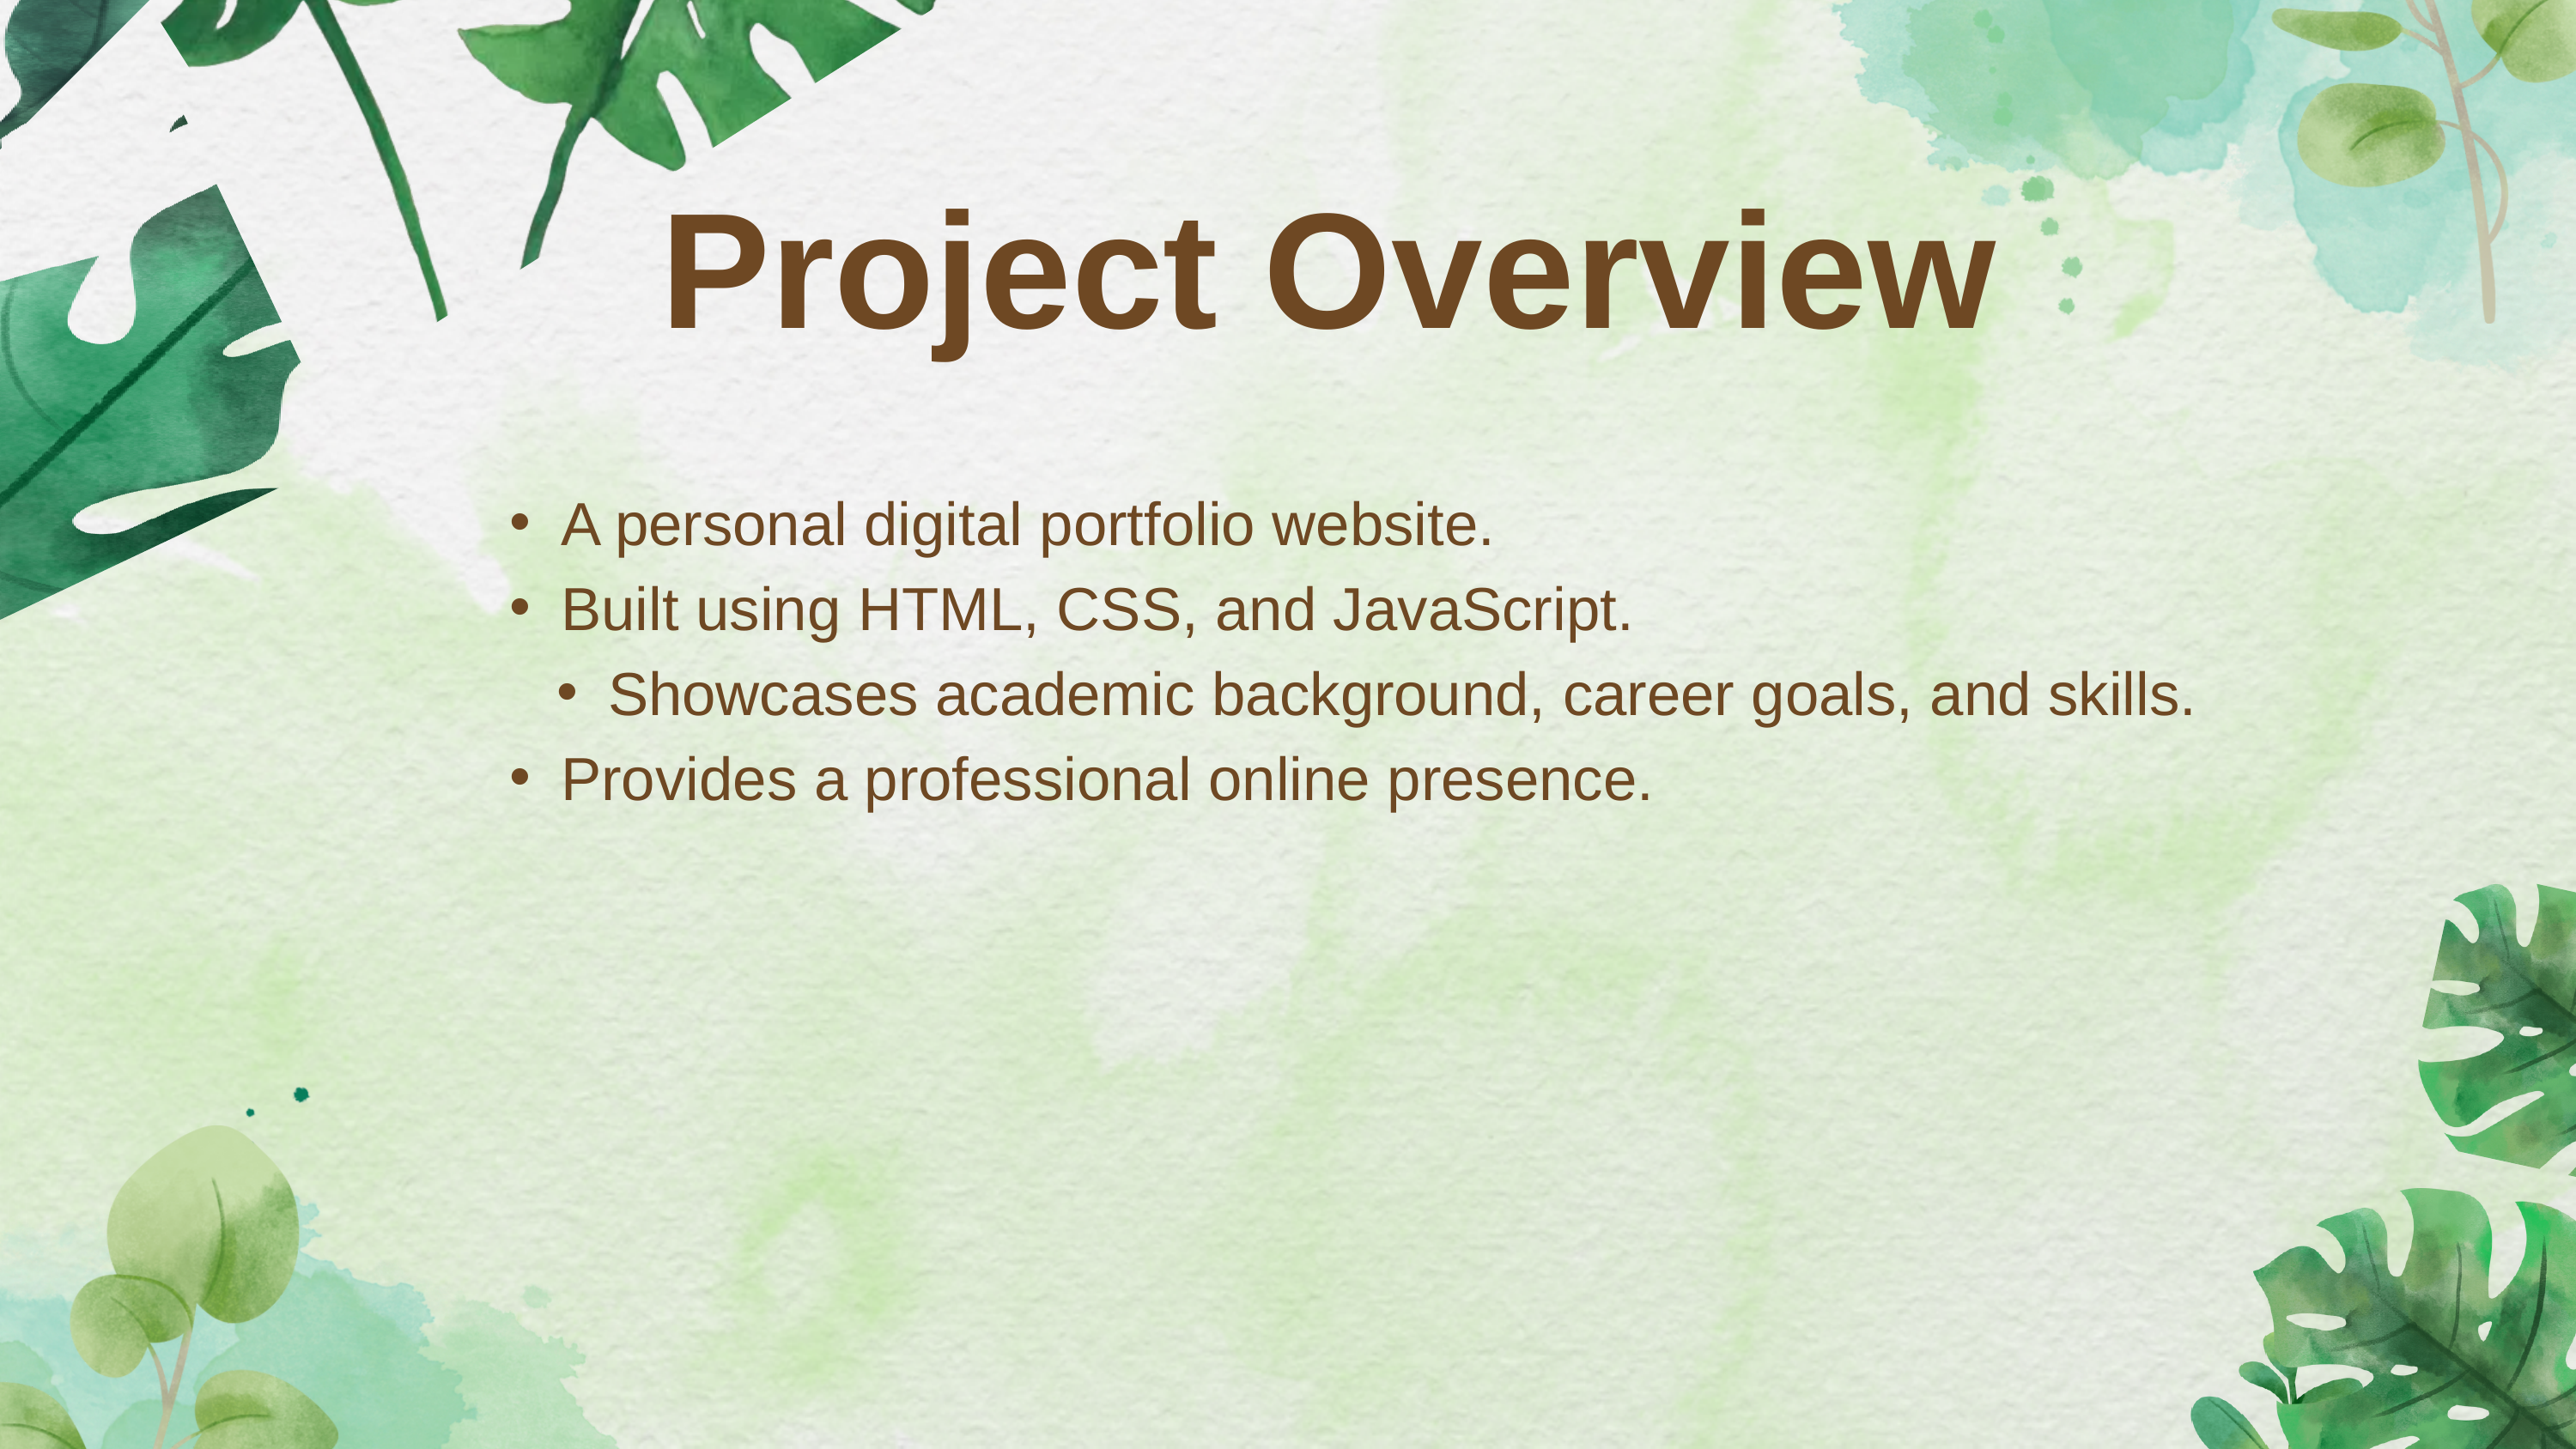

Project Overview
A personal digital portfolio website.
Built using HTML, CSS, and JavaScript.
Showcases academic background, career goals, and skills.
Provides a professional online presence.